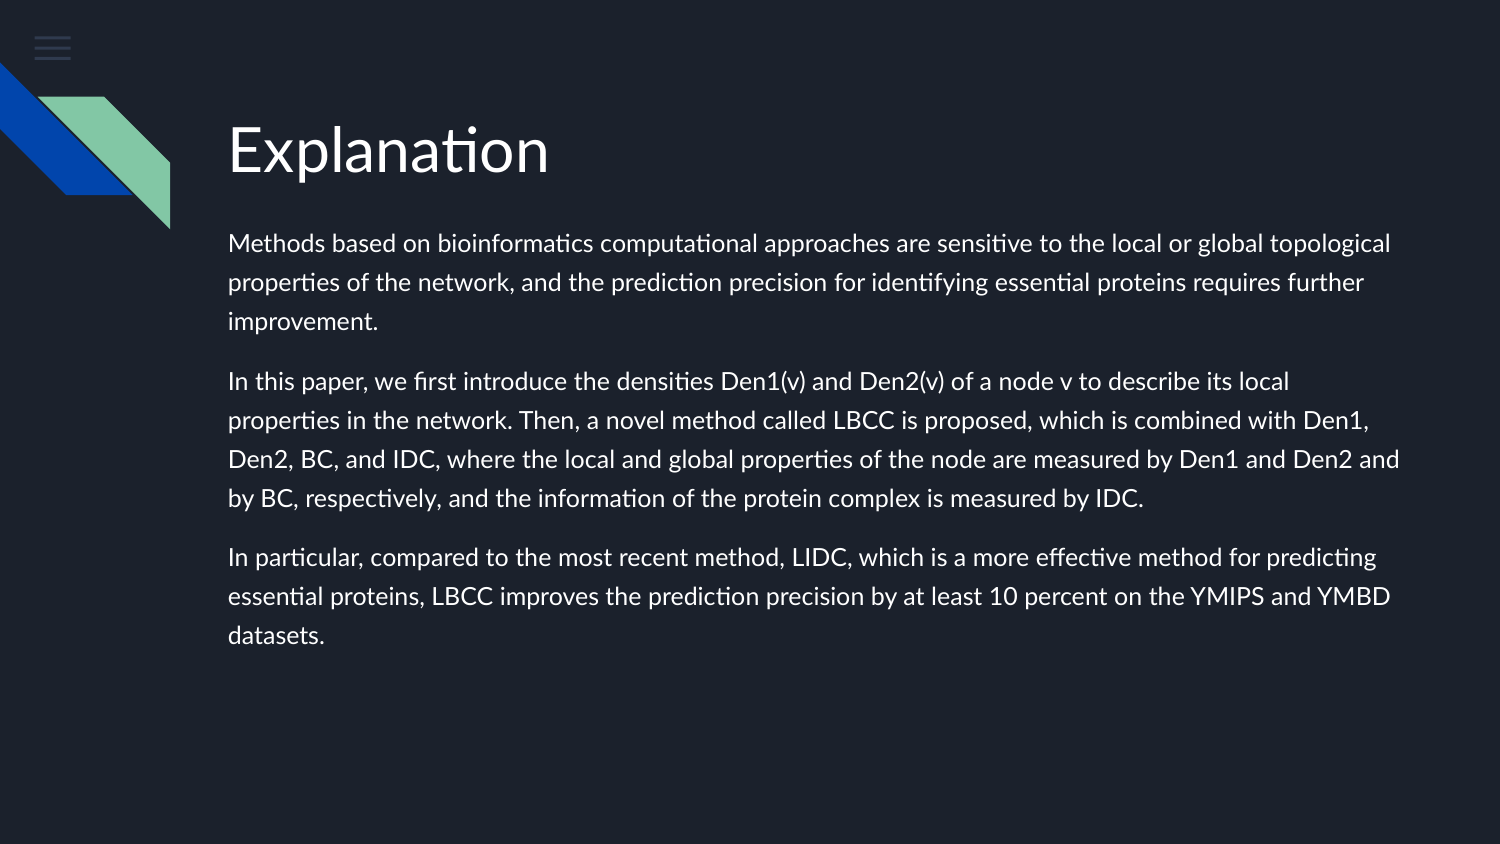

# Explanation
Methods based on bioinformatics computational approaches are sensitive to the local or global topological properties of the network, and the prediction precision for identifying essential proteins requires further improvement.
In this paper, we first introduce the densities Den1(v) and Den2(v) of a node v to describe its local properties in the network. Then, a novel method called LBCC is proposed, which is combined with Den1, Den2, BC, and IDC, where the local and global properties of the node are measured by Den1 and Den2 and by BC, respectively, and the information of the protein complex is measured by IDC.
In particular, compared to the most recent method, LIDC, which is a more effective method for predicting essential proteins, LBCC improves the prediction precision by at least 10 percent on the YMIPS and YMBD datasets.